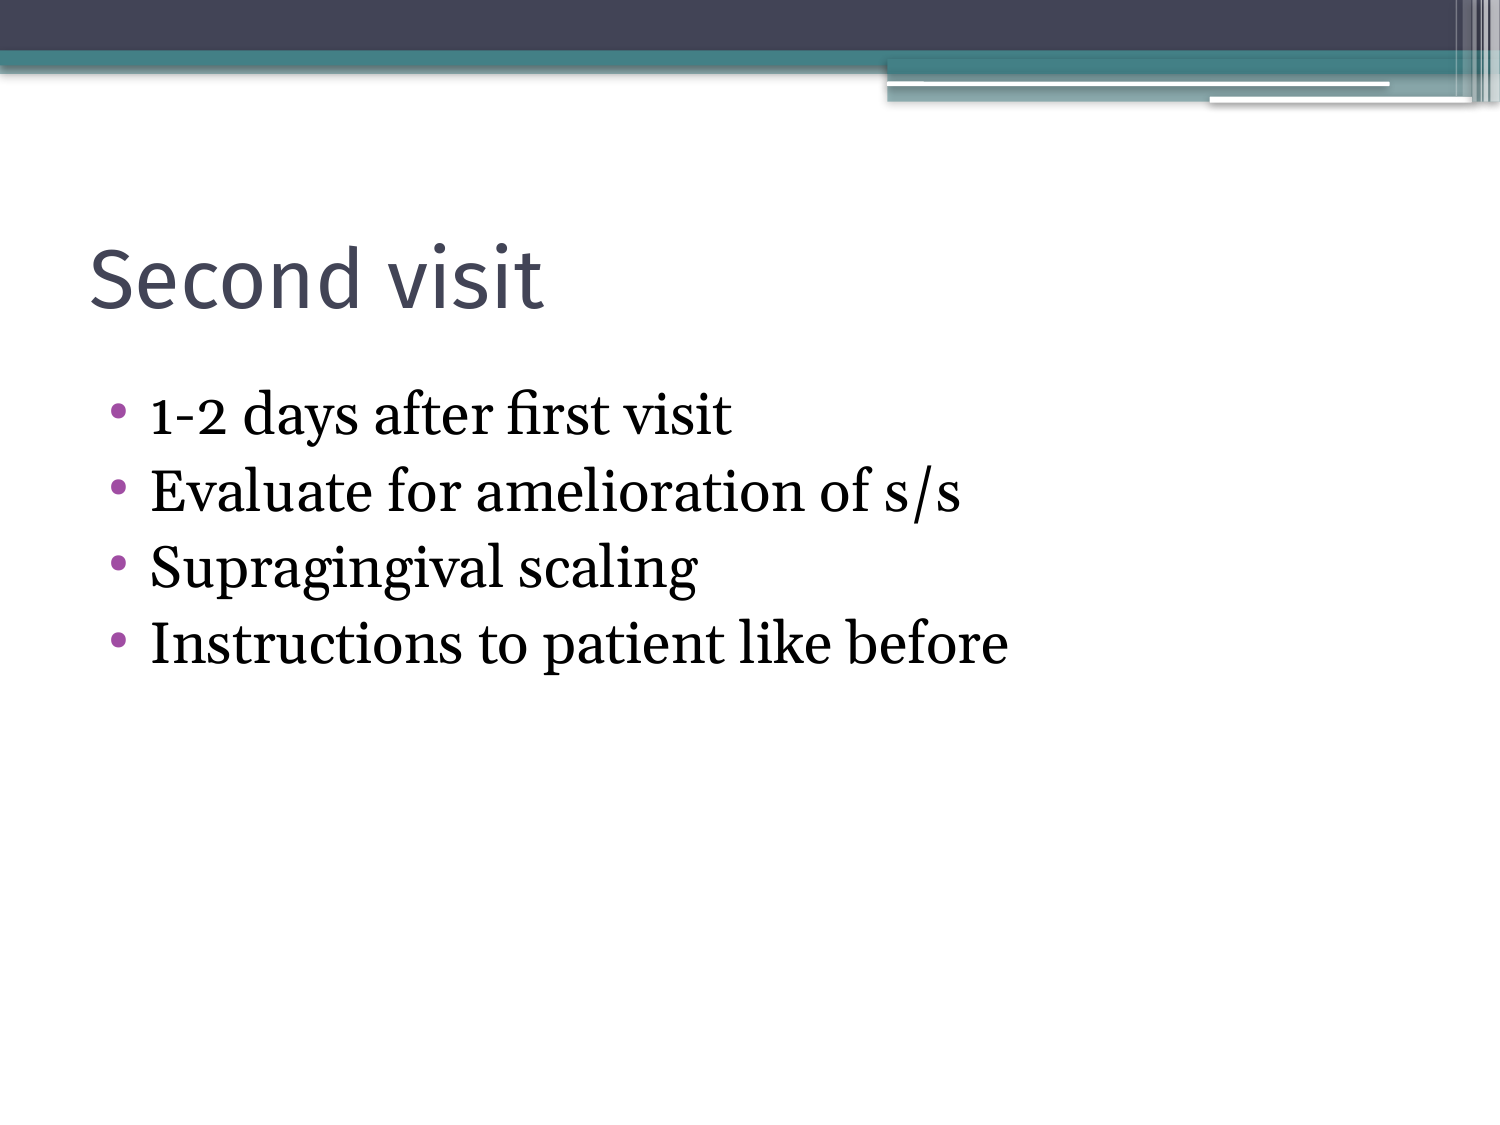

# Second visit
1-2 days after first visit
Evaluate for amelioration of s/s
Supragingival scaling
Instructions to patient like before